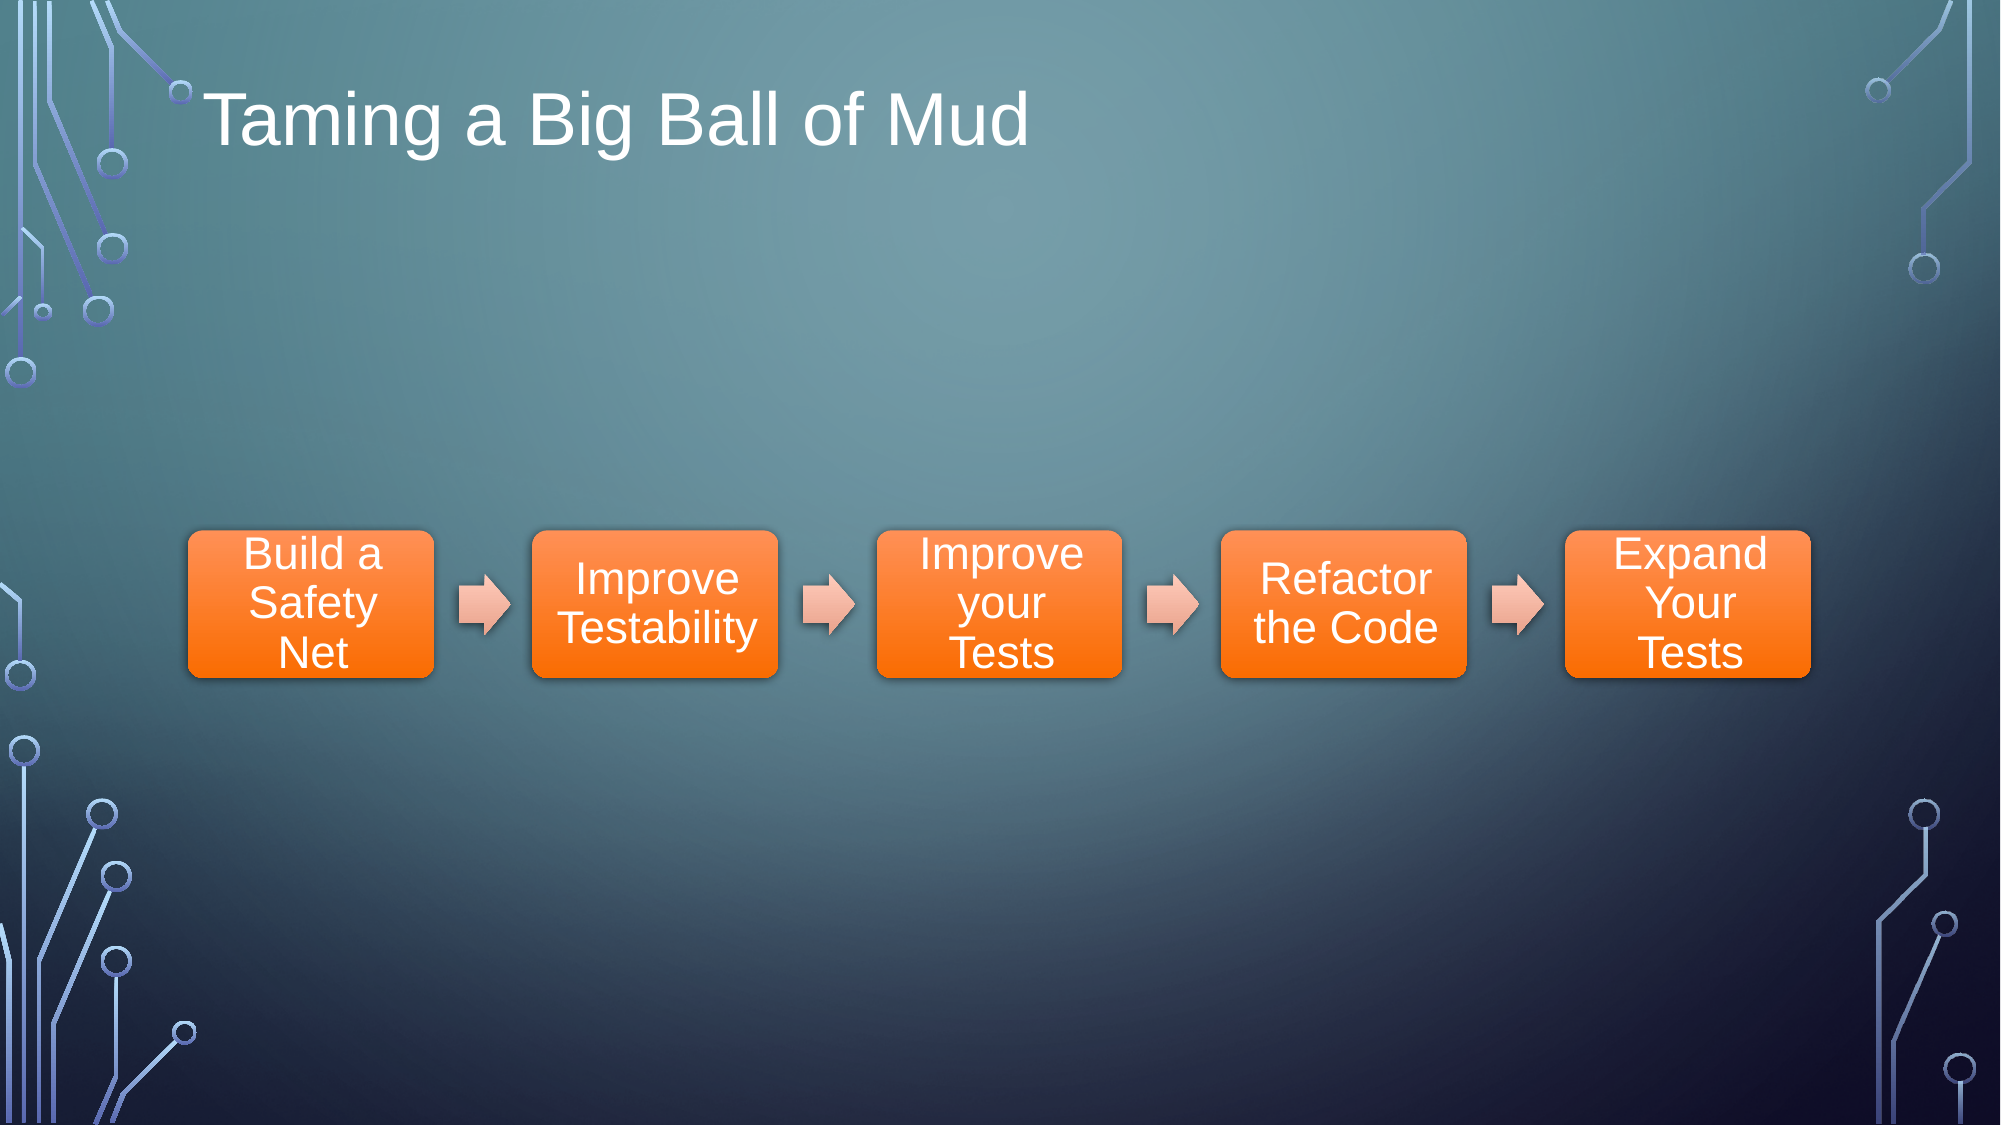

# Taming a Big Ball of Mud
Build a Safety Net

Improve Testability

Improve your Tests

Refactor the Code

Expand Your Tests